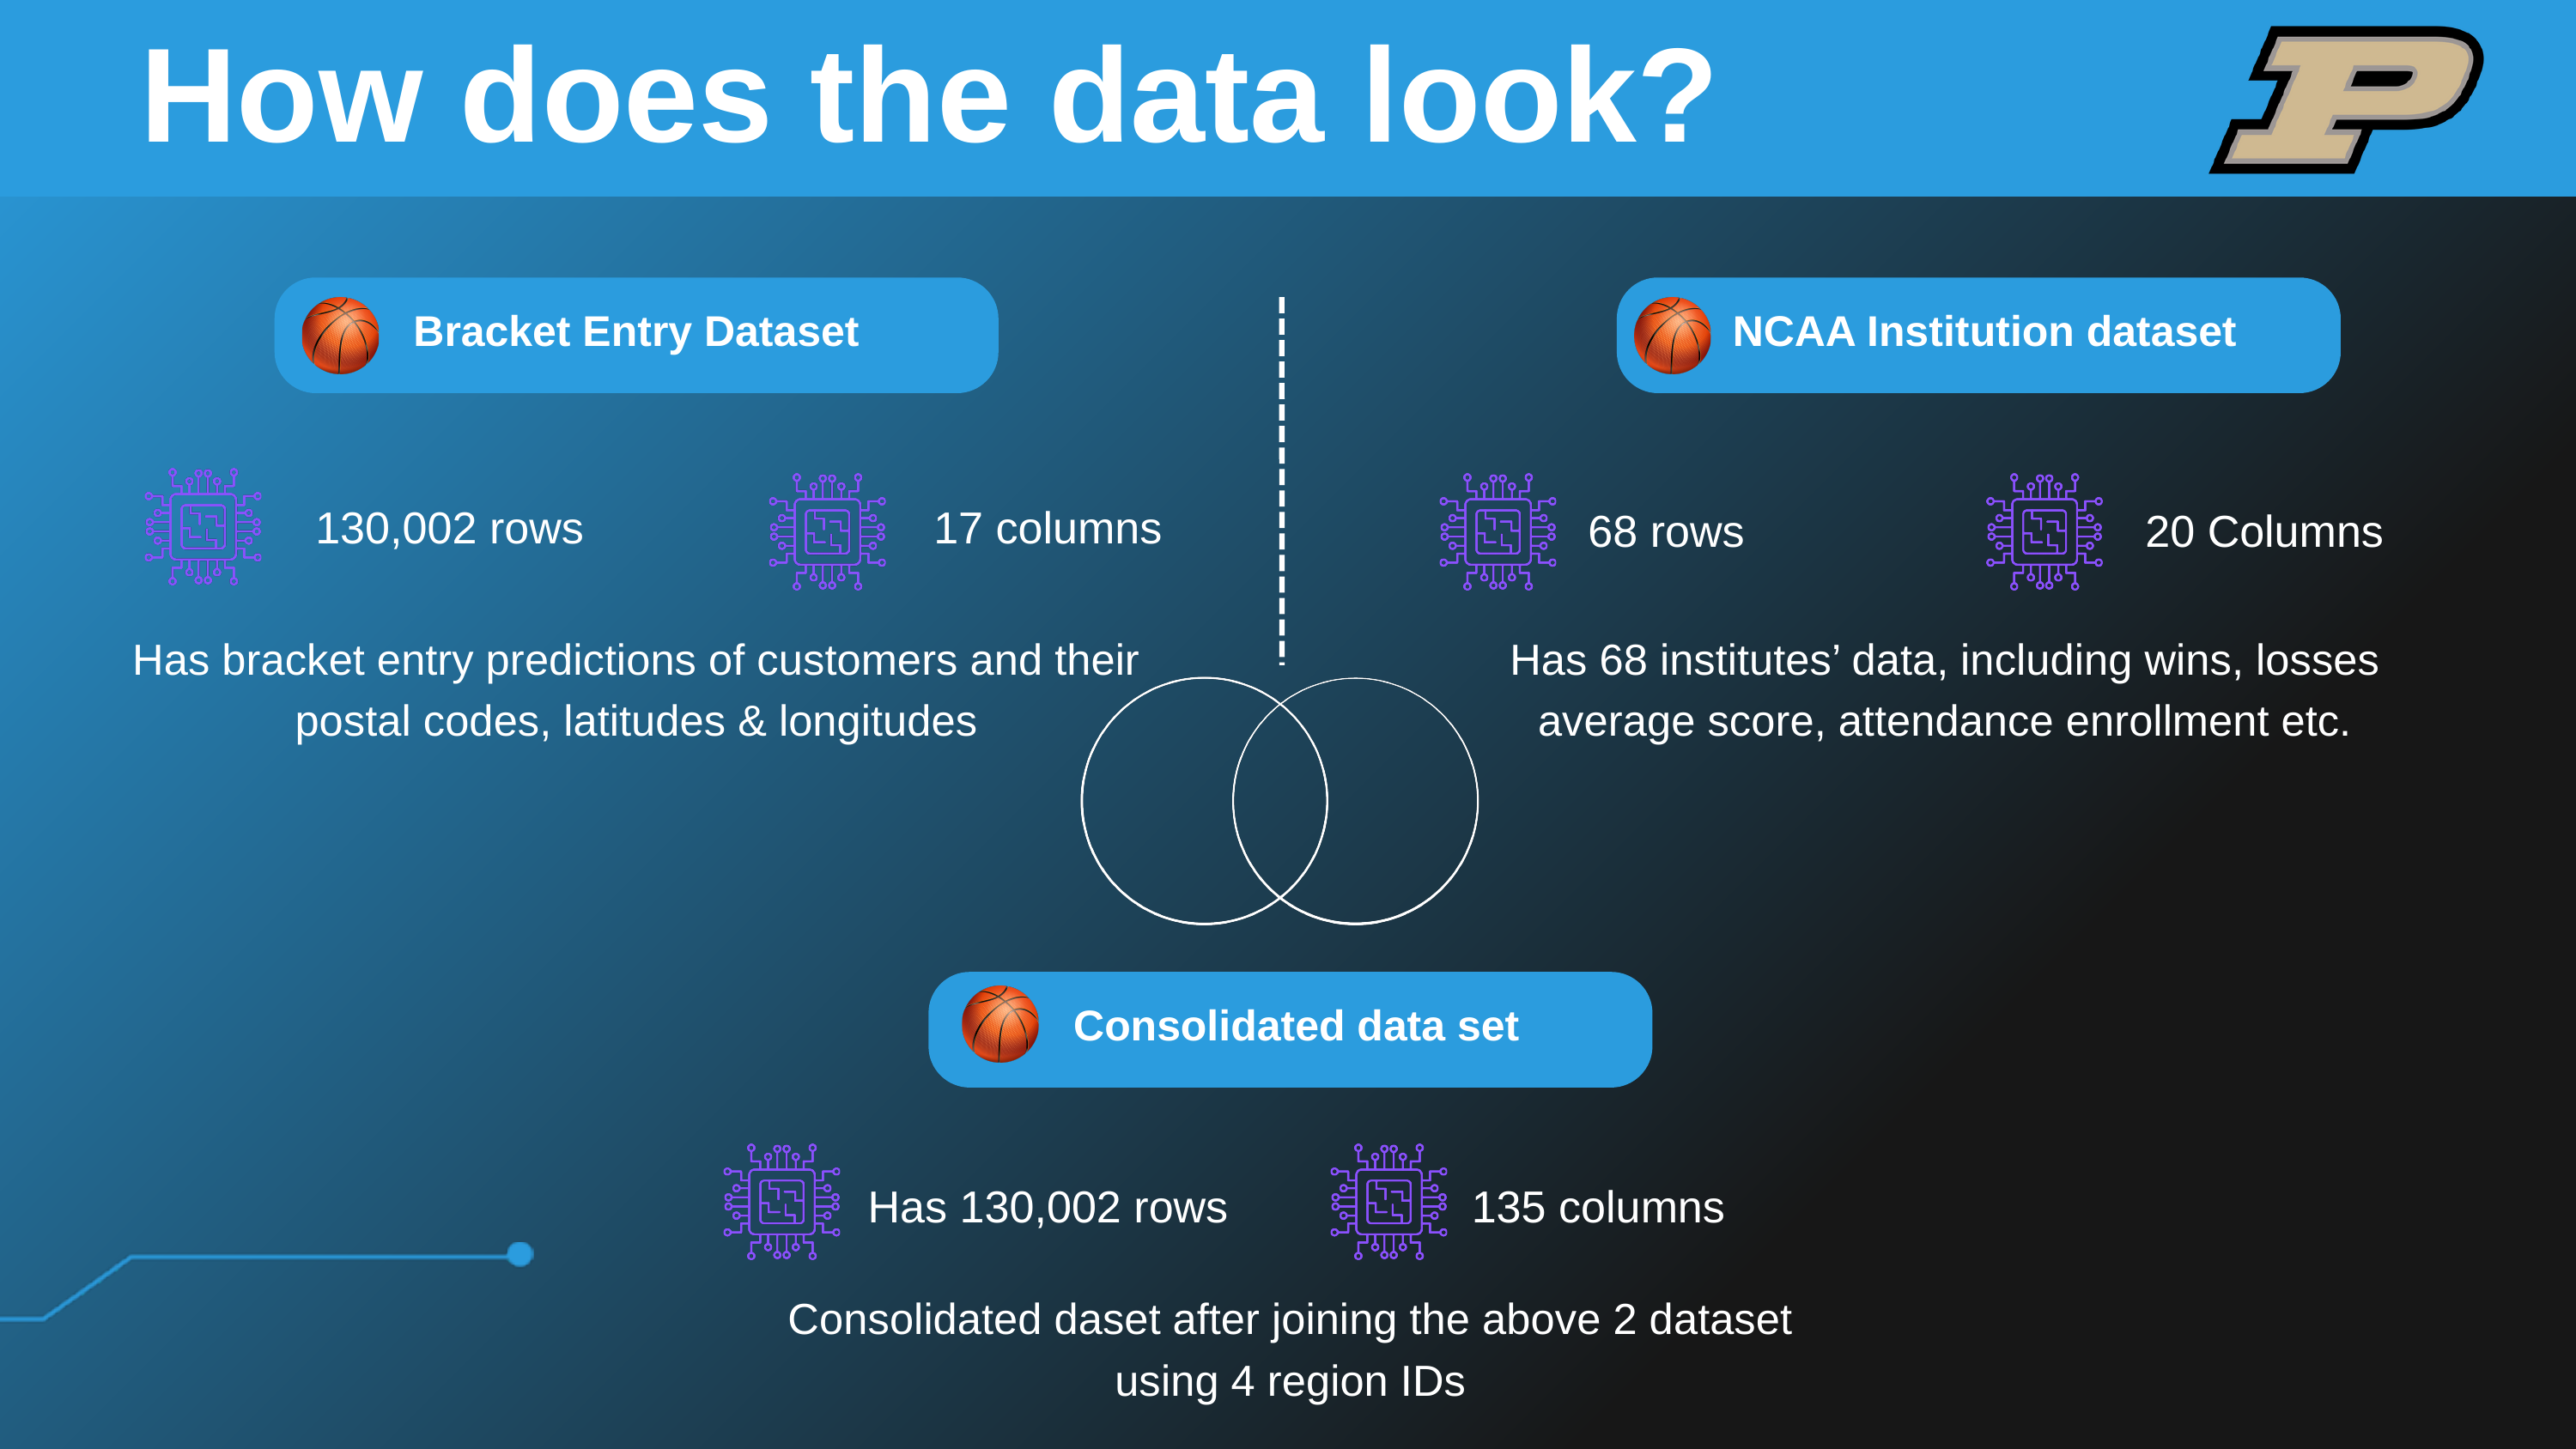

How does the data look?

Bracket Entry Dataset

 NCAA Institution dataset

 130,002 rows
17 columns
 68 rows
20 Columns
Has bracket entry predictions of customers and their postal codes, latitudes & longitudes
Has 68 institutes’ data, including wins, losses average score, attendance enrollment etc.

 Consolidated data set

Has 130,002 rows
135 columns

Consolidated daset after joining the above 2 dataset using 4 region IDs